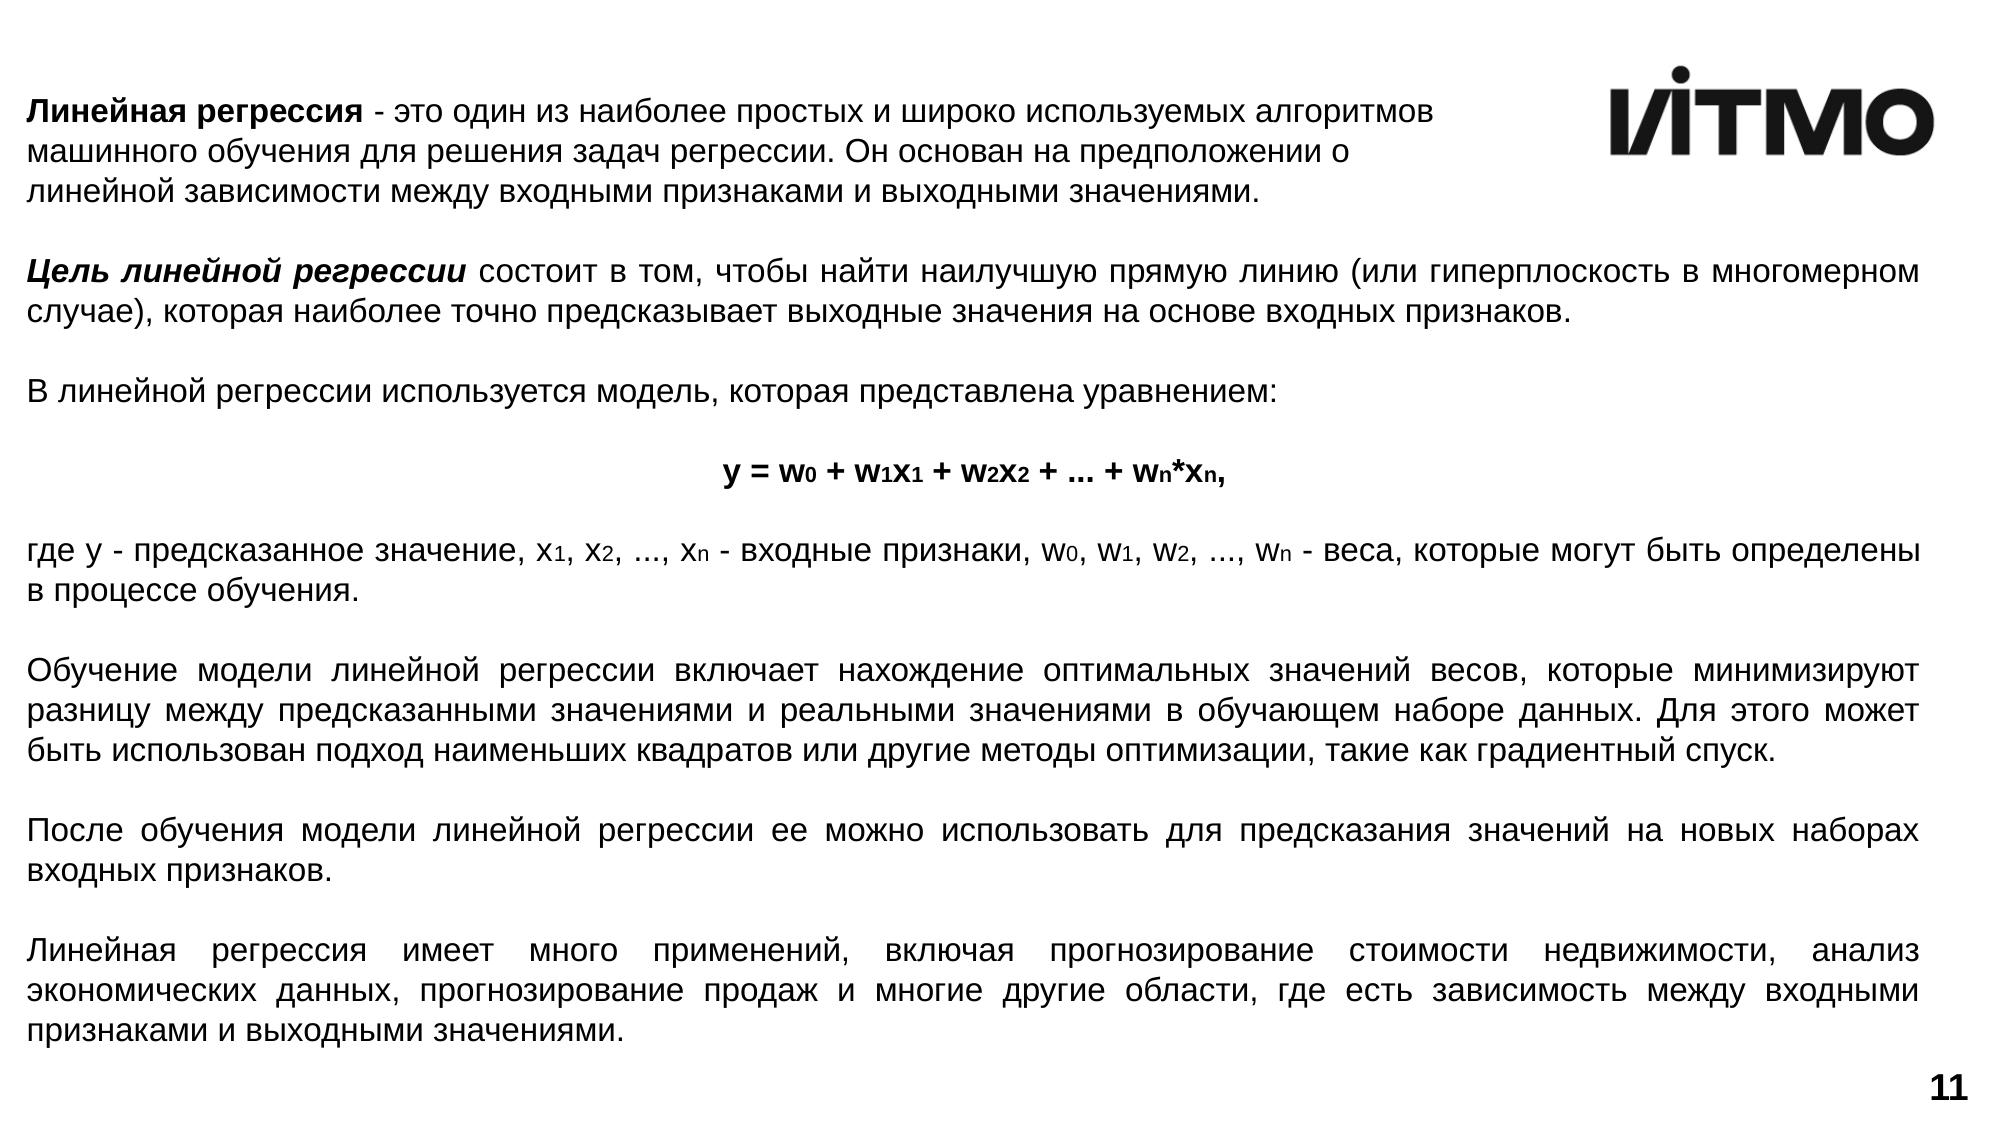

Линейная регрессия - это один из наиболее простых и широко используемых алгоритмов
машинного обучения для решения задач регрессии. Он основан на предположении о
линейной зависимости между входными признаками и выходными значениями.

Цель линейной регрессии состоит в том, чтобы найти наилучшую прямую линию (или гиперплоскость в многомерном случае), которая наиболее точно предсказывает выходные значения на основе входных признаков.

В линейной регрессии используется модель, которая представлена уравнением:

y = w0 + w1x1 + w2x2 + ... + wn*xn,

где y - предсказанное значение, x1, x2, ..., xn - входные признаки, w0, w1, w2, ..., wn - веса, которые могут быть определены в процессе обучения.

Обучение модели линейной регрессии включает нахождение оптимальных значений весов, которые минимизируют разницу между предсказанными значениями и реальными значениями в обучающем наборе данных. Для этого может быть использован подход наименьших квадратов или другие методы оптимизации, такие как градиентный спуск.

После обучения модели линейной регрессии ее можно использовать для предсказания значений на новых наборах входных признаков.

Линейная регрессия имеет много применений, включая прогнозирование стоимости недвижимости, анализ экономических данных, прогнозирование продаж и многие другие области, где есть зависимость между входными признаками и выходными значениями.
11